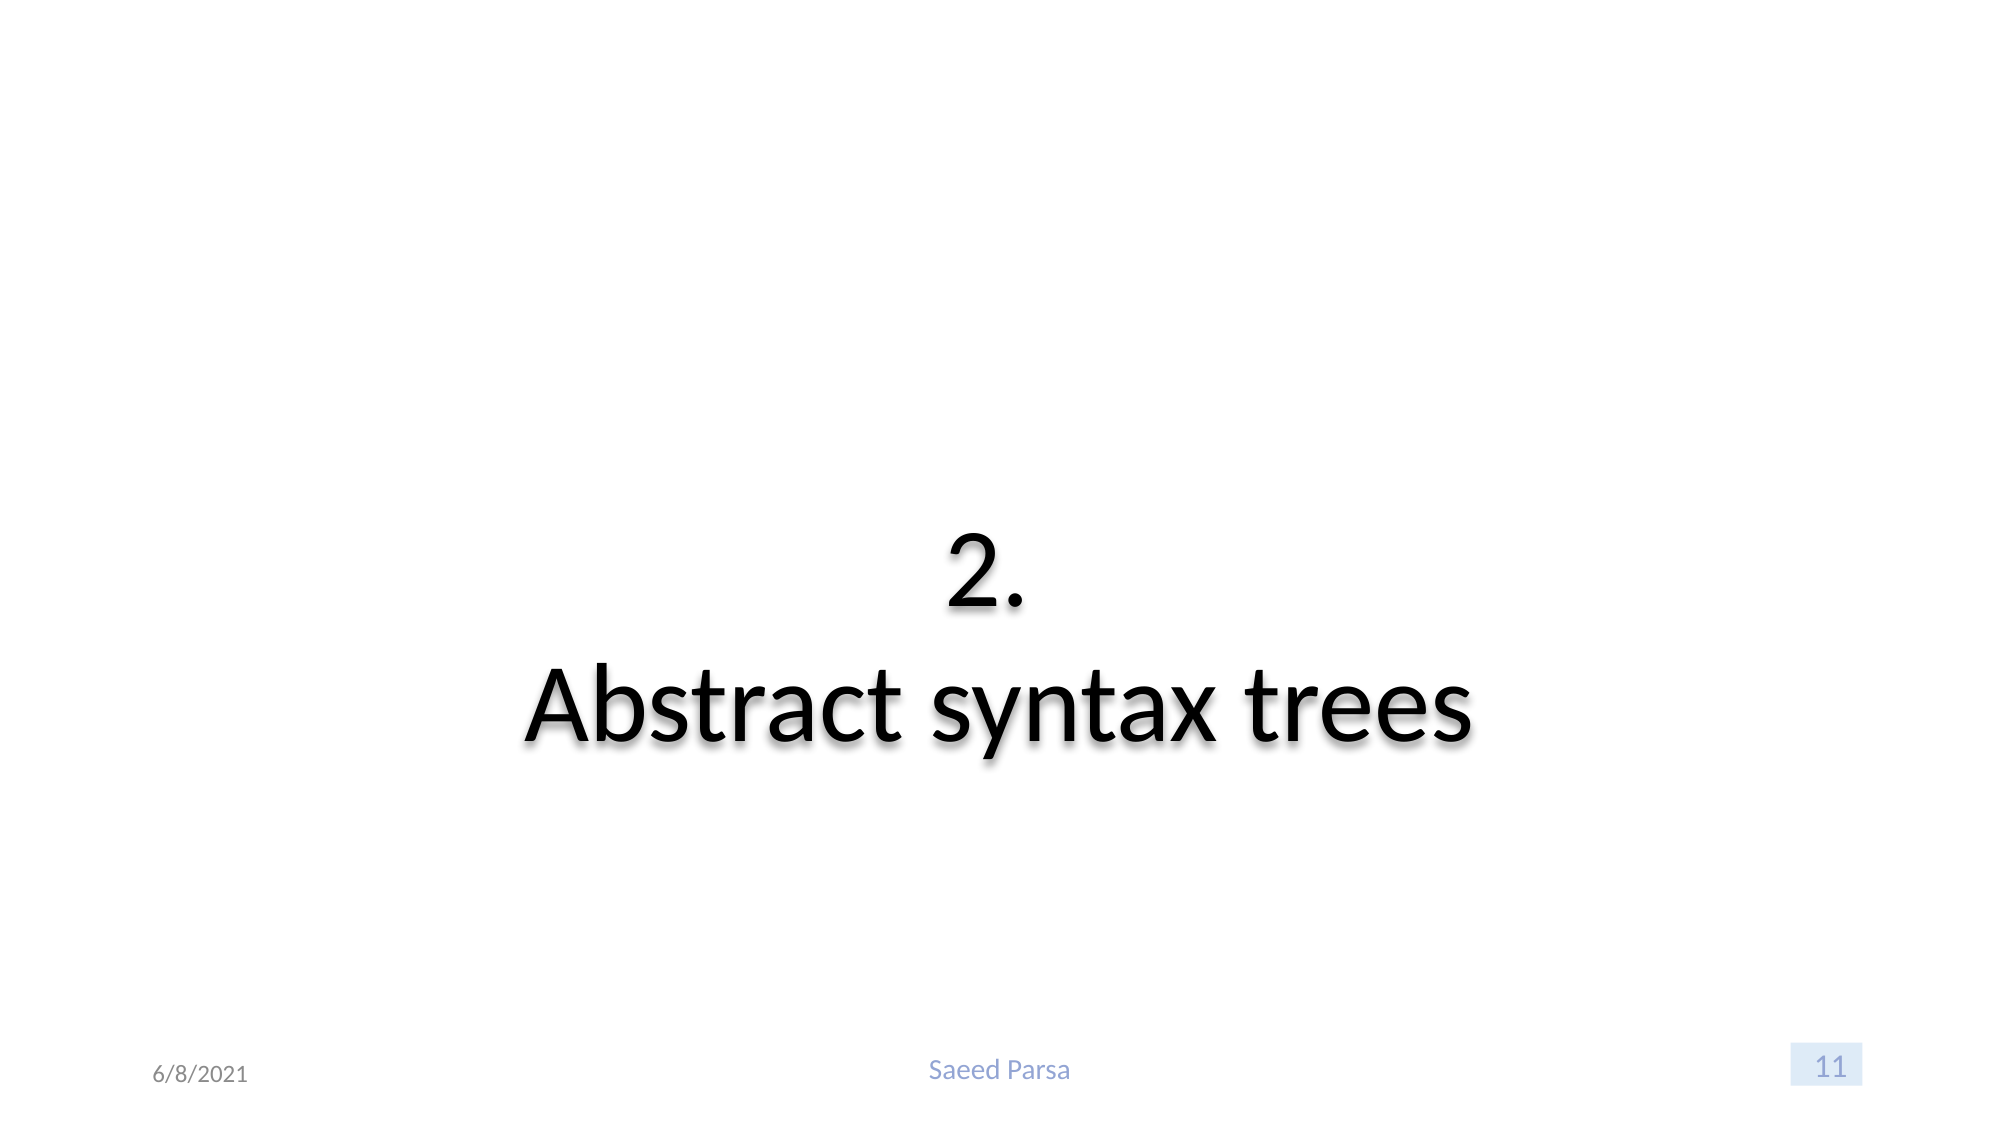

2.
Abstract syntax trees
Saeed Parsa
6/8/2021
11